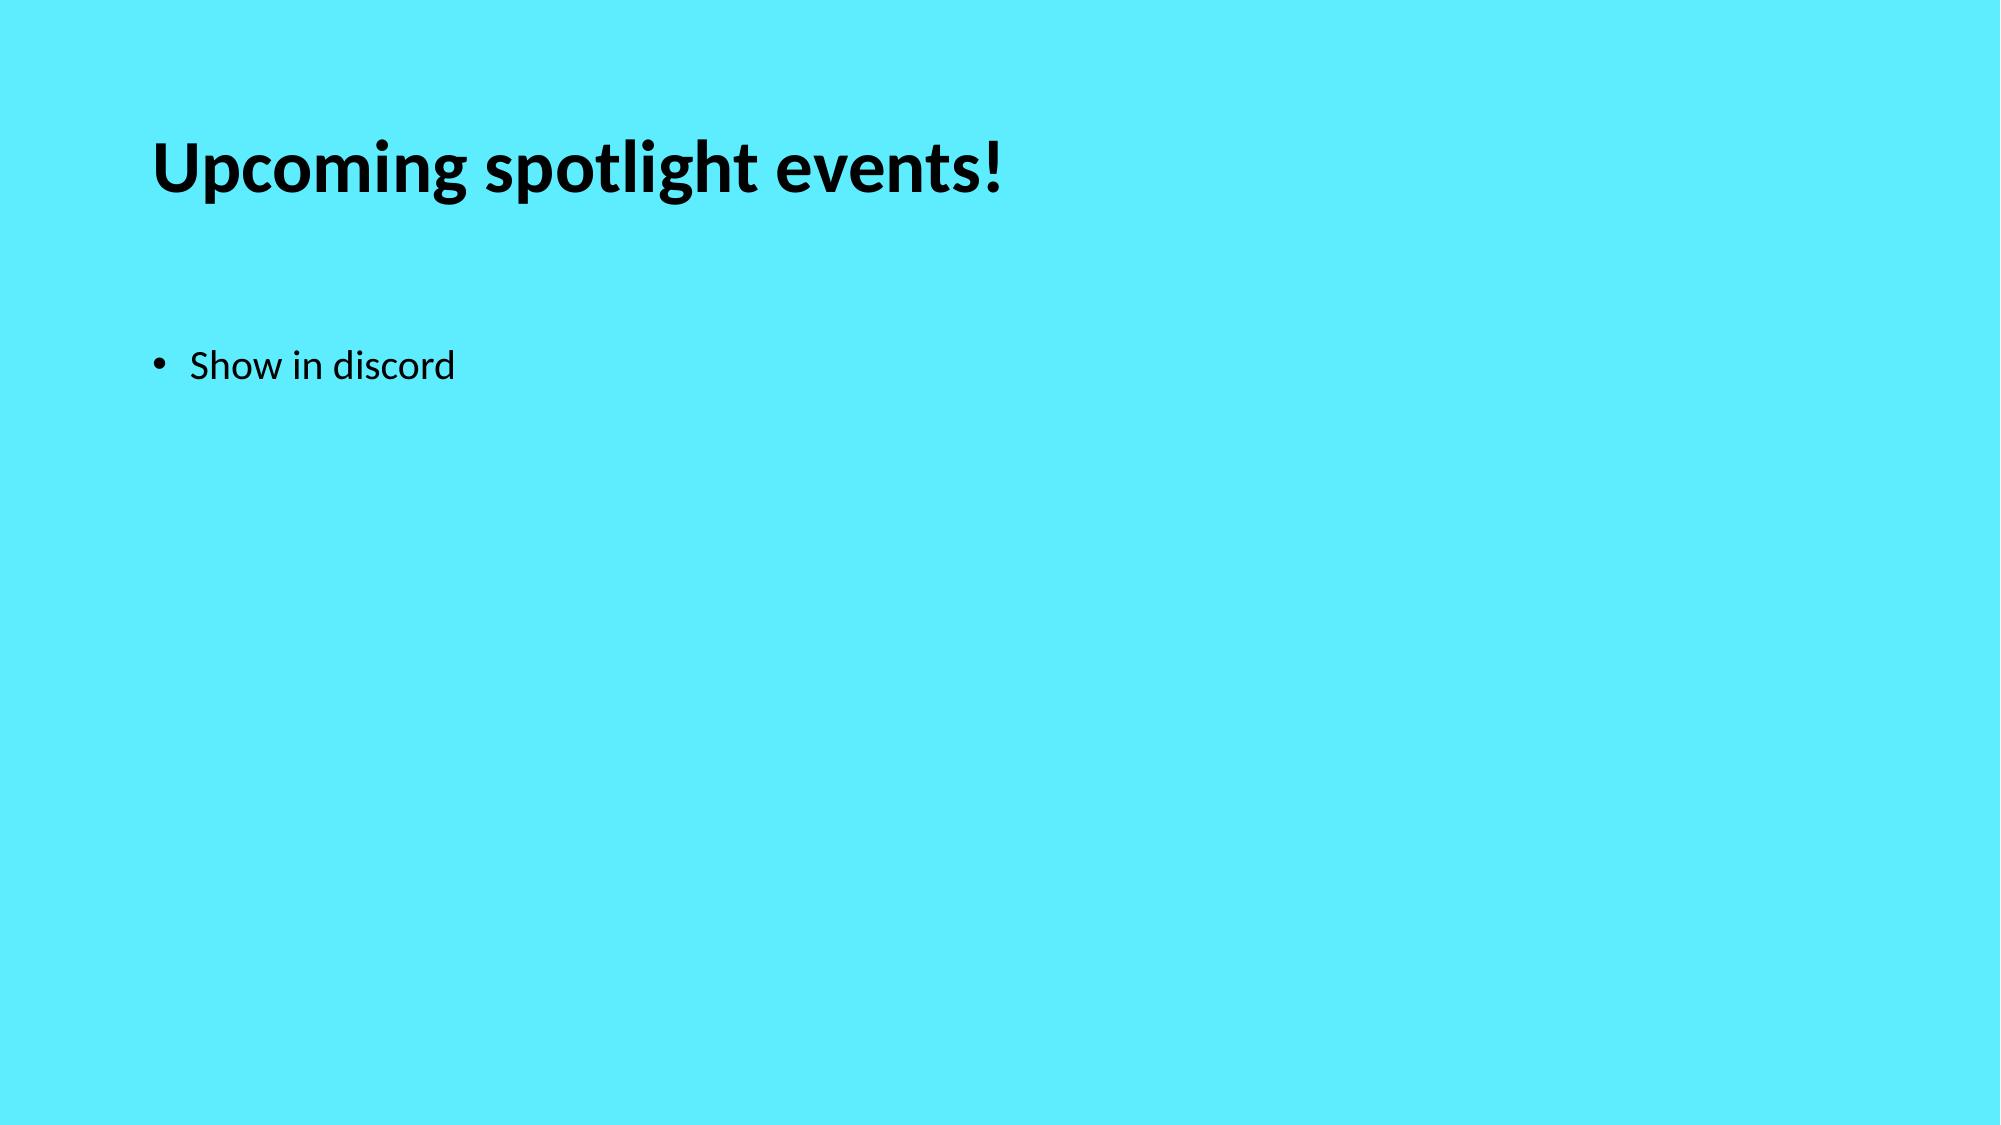

# Upcoming spotlight events!
Show in discord